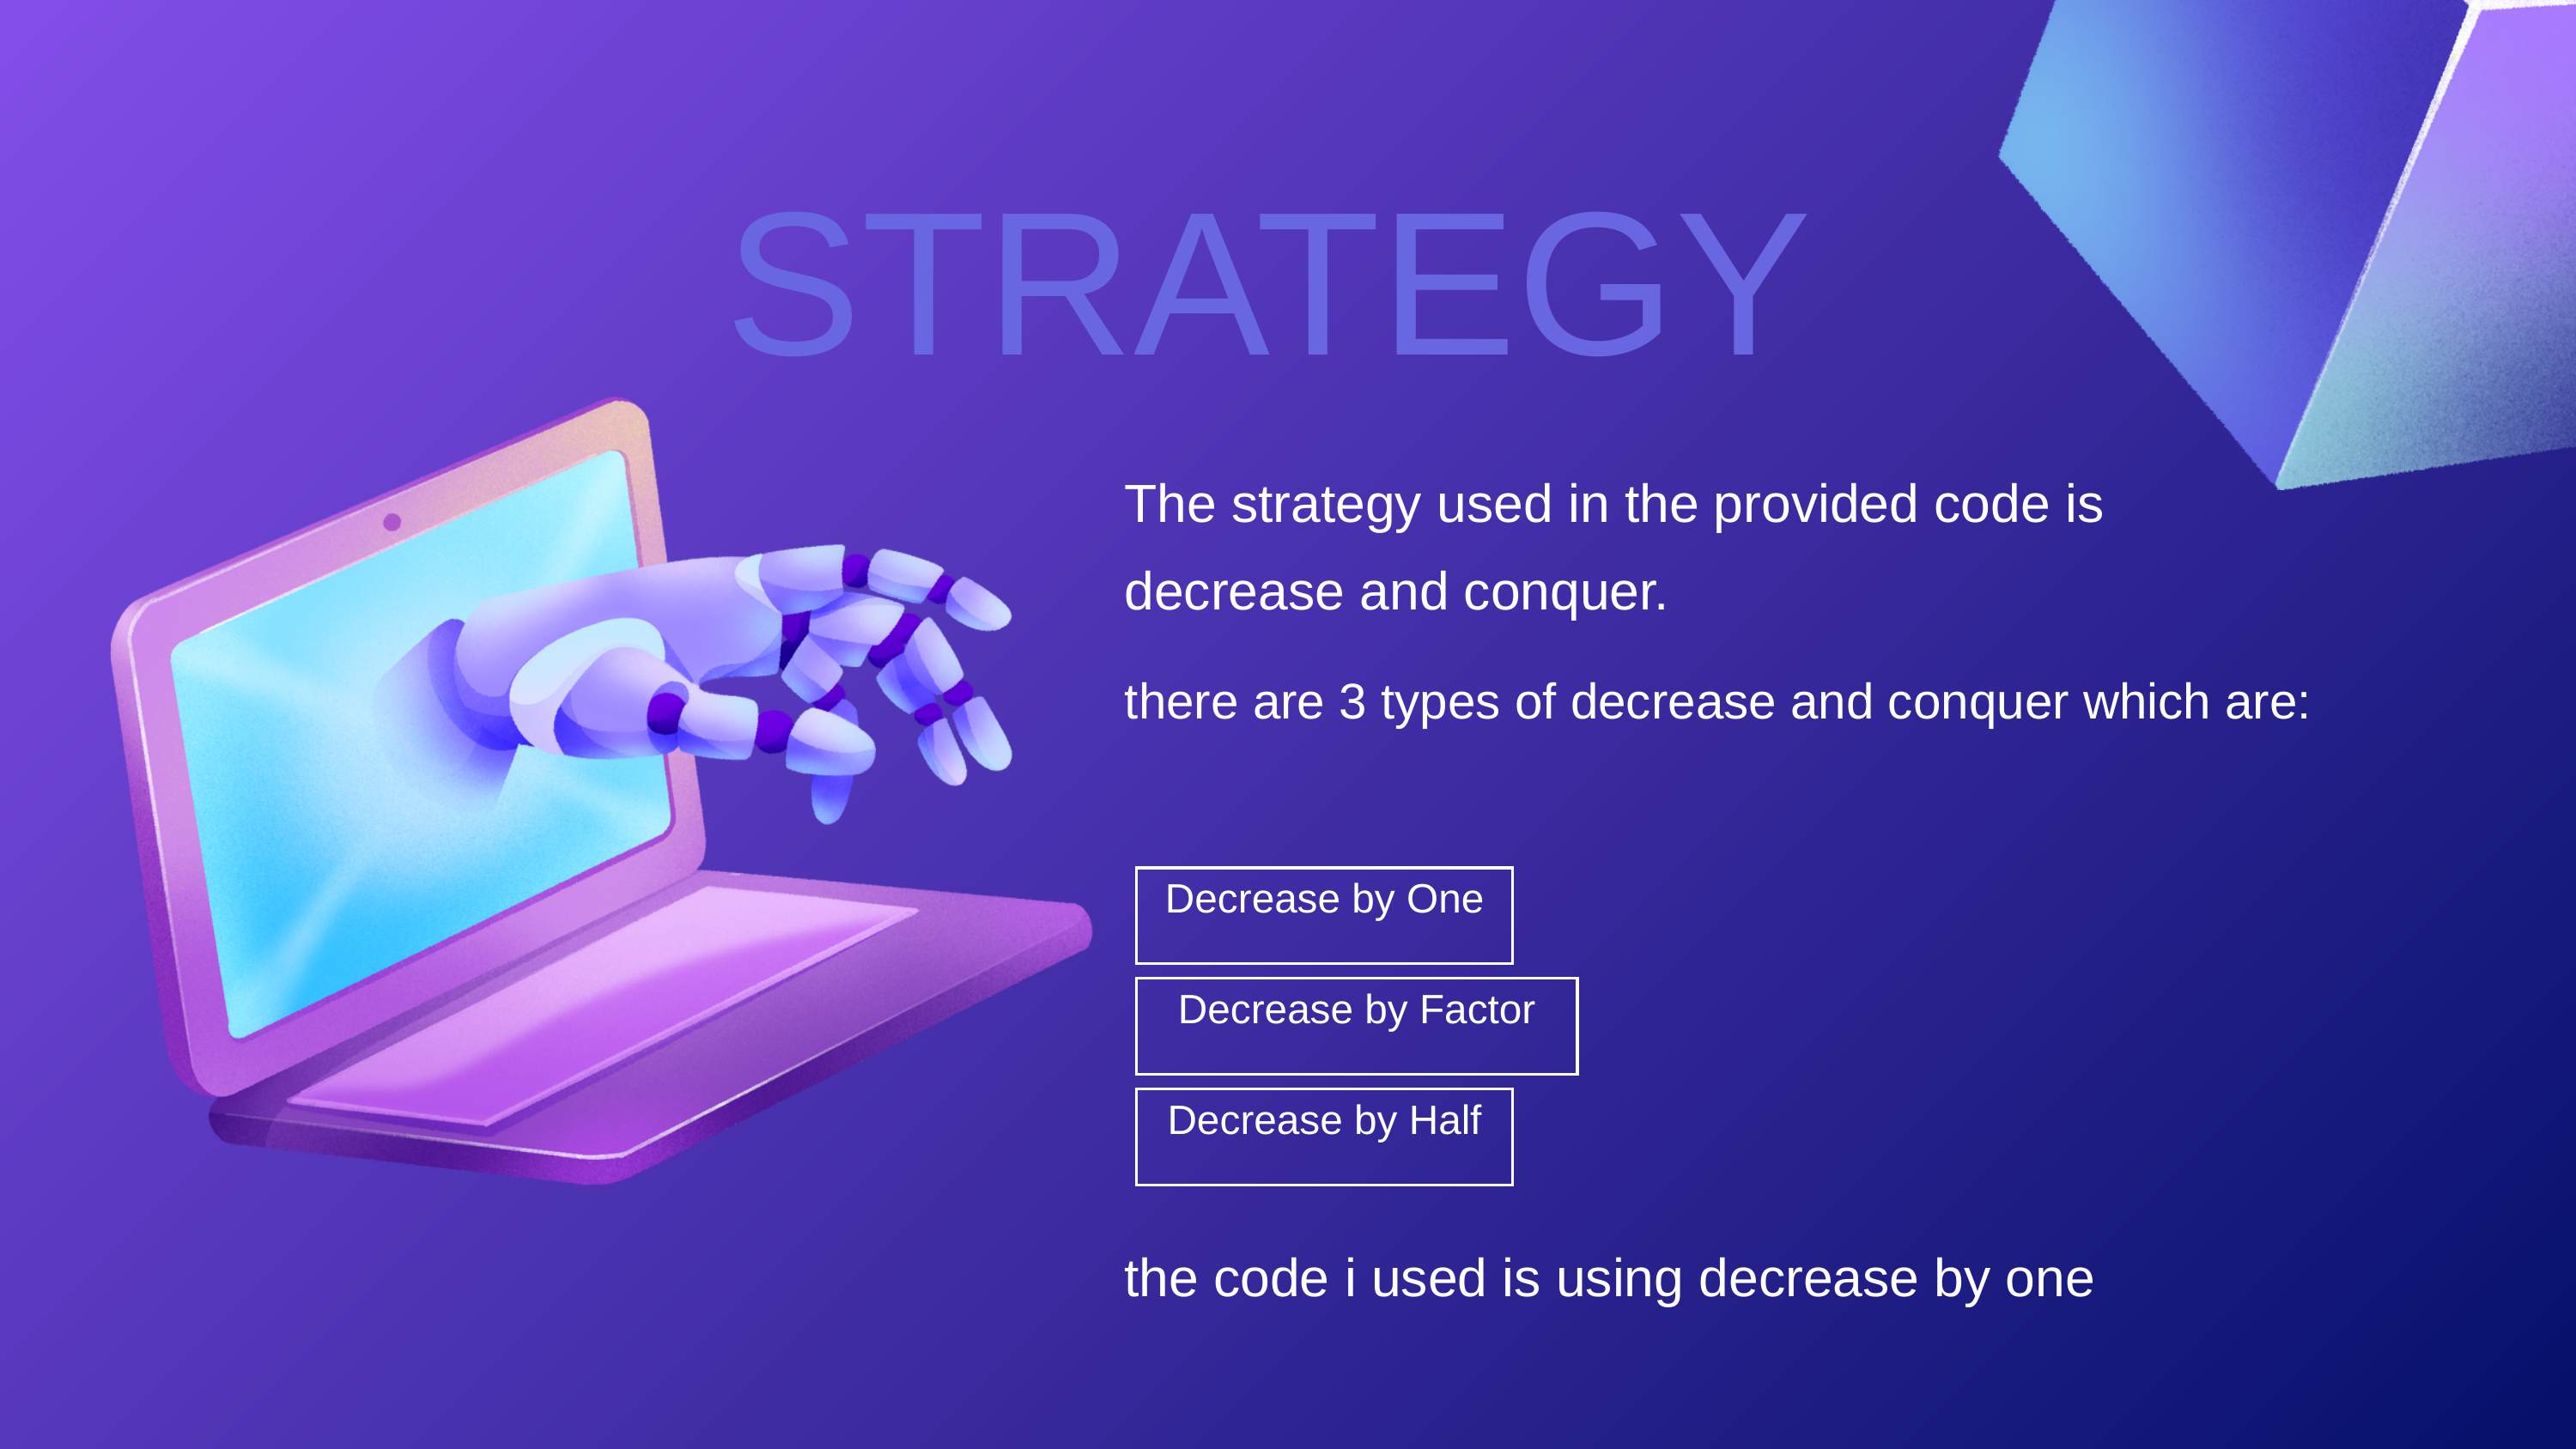

STRATEGY

The strategy used in the provided code is decrease and conquer.

there are 3 types of decrease and conquer which are:

Decrease by One

Decrease by Factor

Decrease by Half
the code i used is using decrease by one